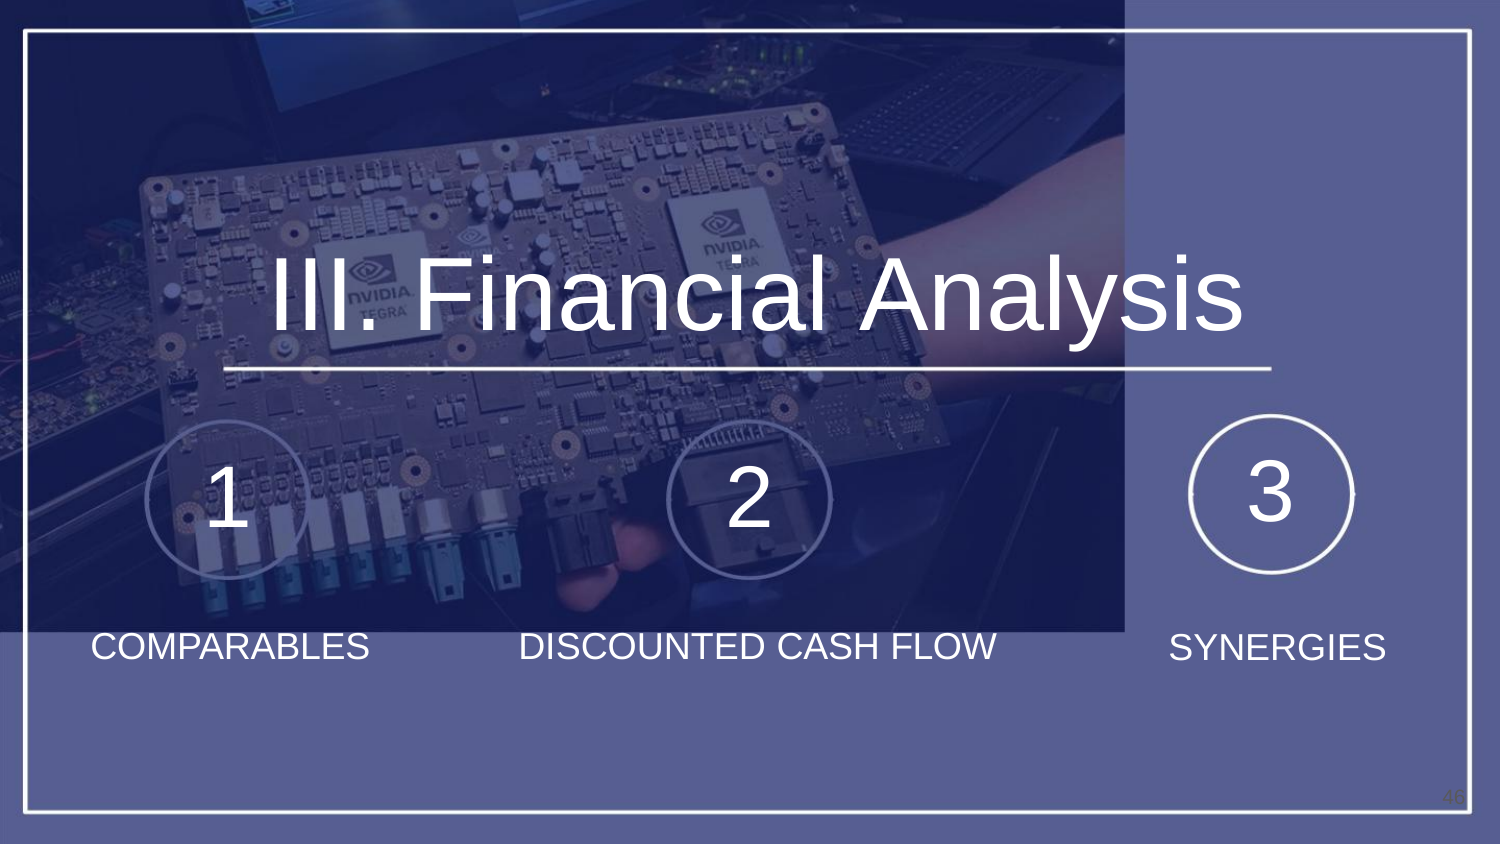

III. Financial Analysis
3
1
2
COMPARABLES
DISCOUNTED CASH FLOW
SYNERGIES
46